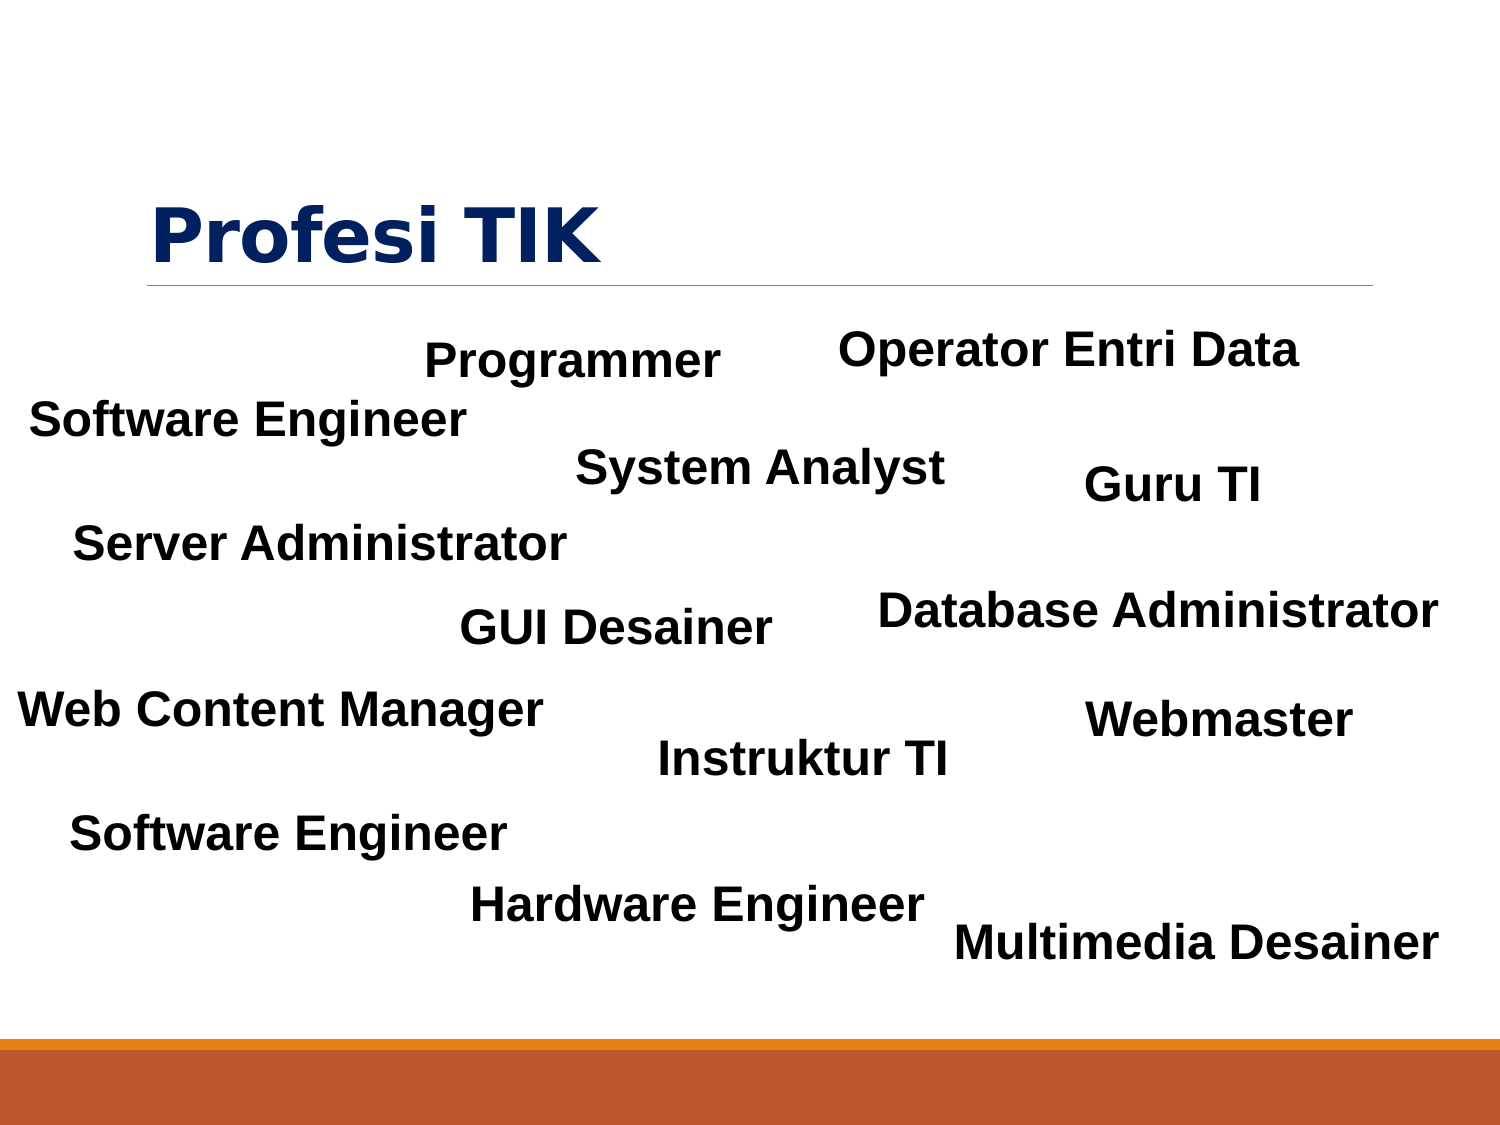

# Profesi TIK
Operator Entri Data
Programmer
Software Engineer
System Analyst
Guru TI
Server Administrator
Database Administrator
GUI Desainer
Web Content Manager
Webmaster
Instruktur TI
Software Engineer
Hardware Engineer
Multimedia Desainer